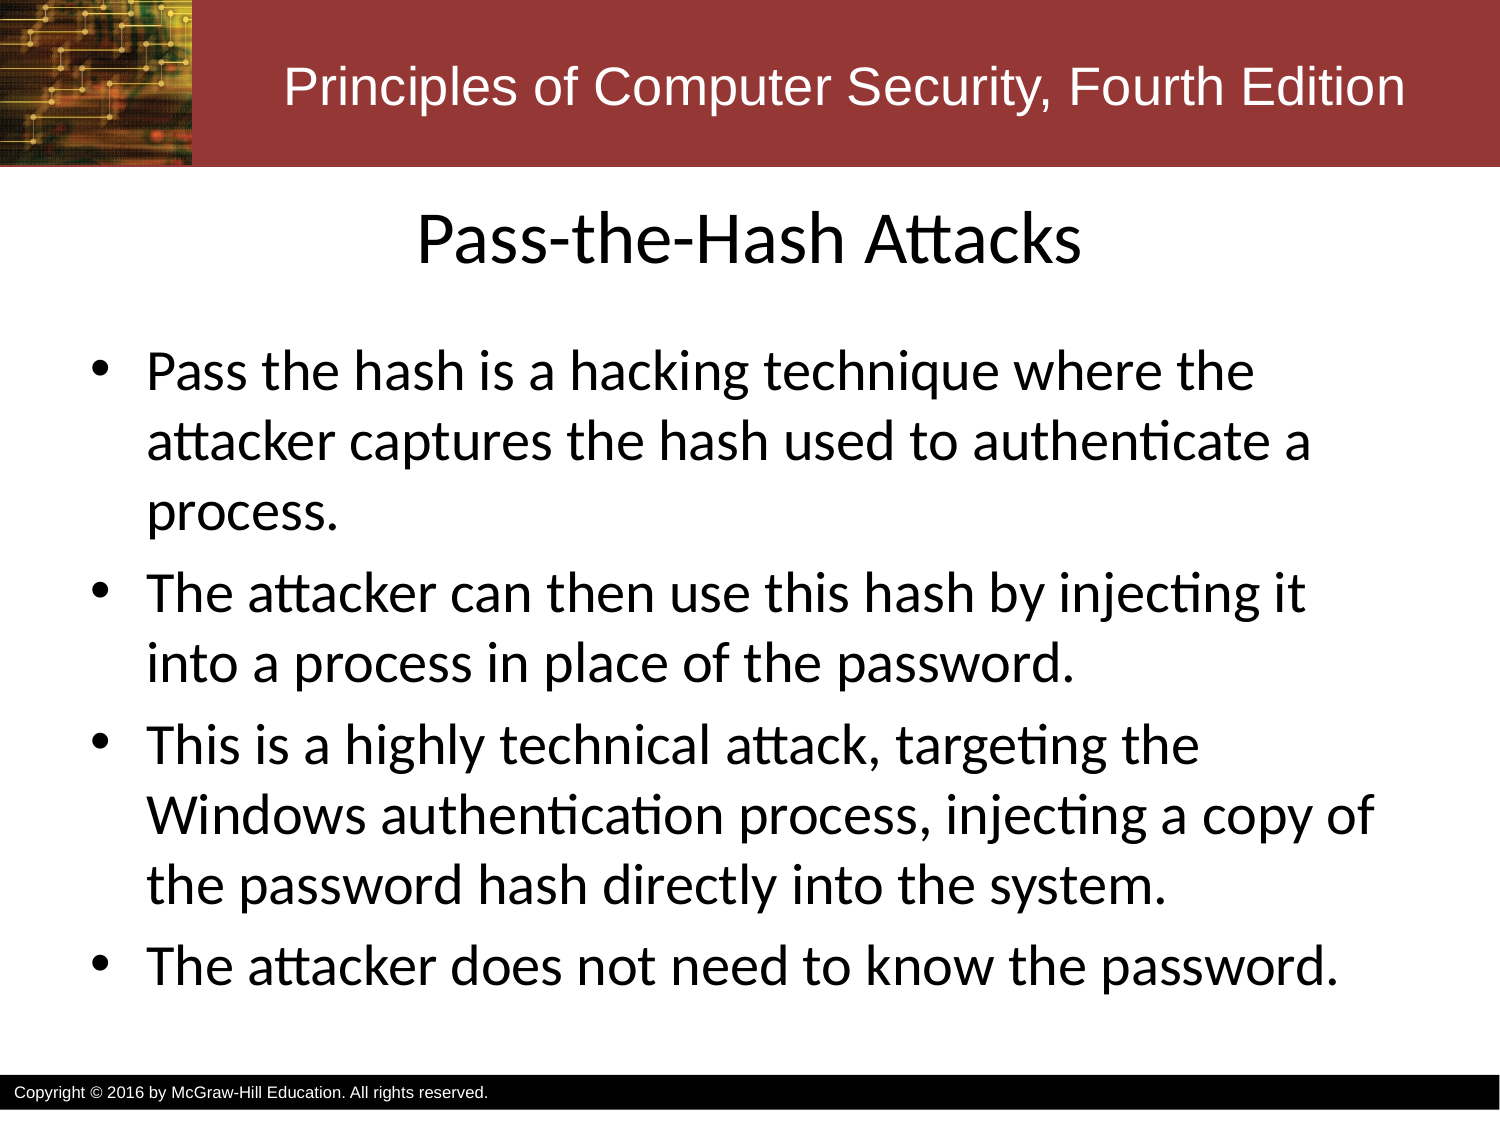

# Pass-the-Hash Attacks
Pass the hash is a hacking technique where the attacker captures the hash used to authenticate a process.
The attacker can then use this hash by injecting it into a process in place of the password.
This is a highly technical attack, targeting the Windows authentication process, injecting a copy of the password hash directly into the system.
The attacker does not need to know the password.